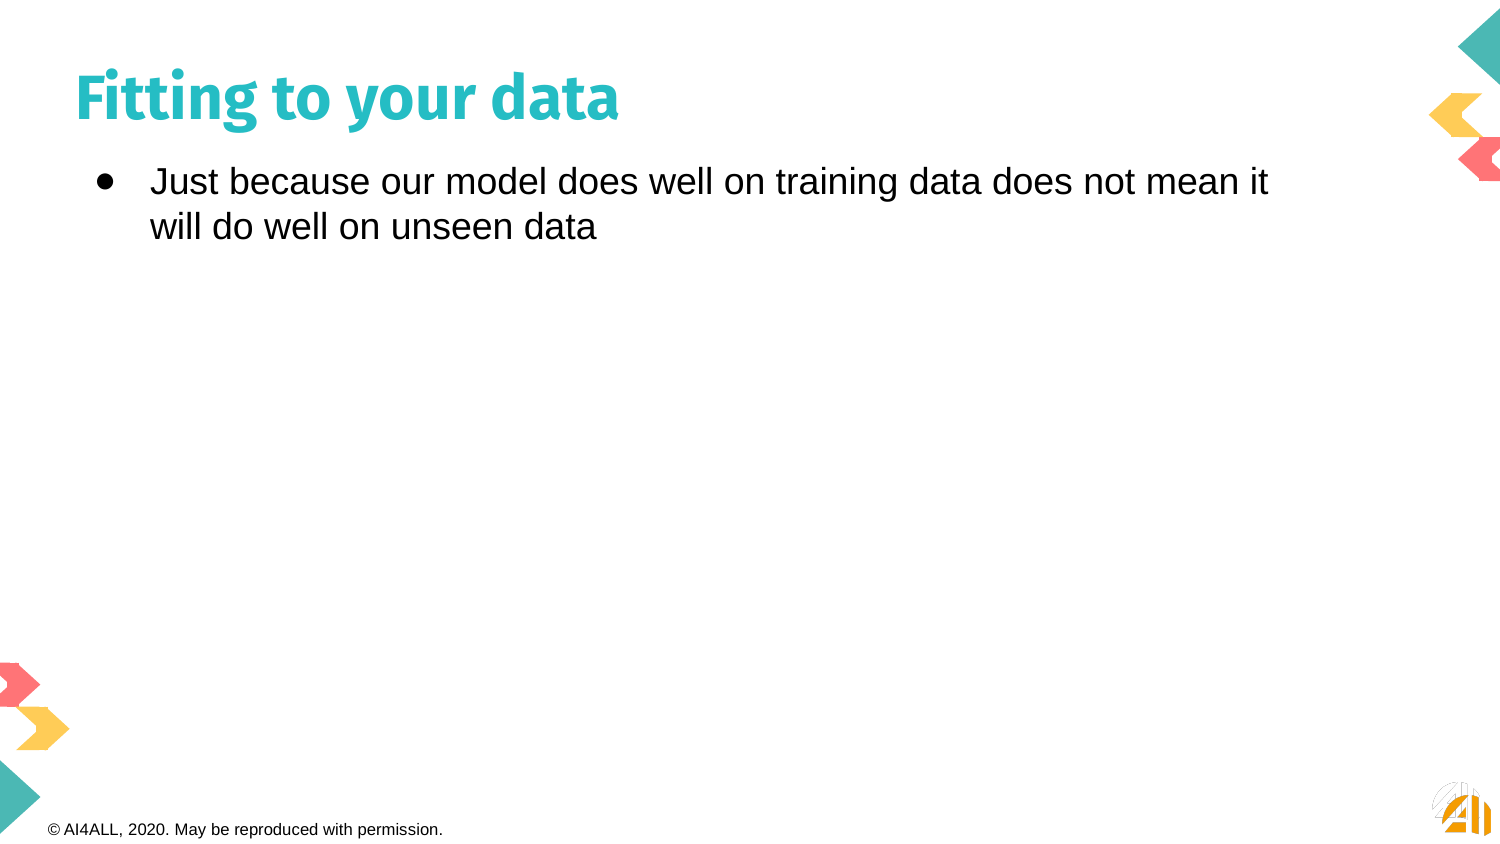

# Fitting to your data
Just because our model does well on training data does not mean it will do well on unseen data